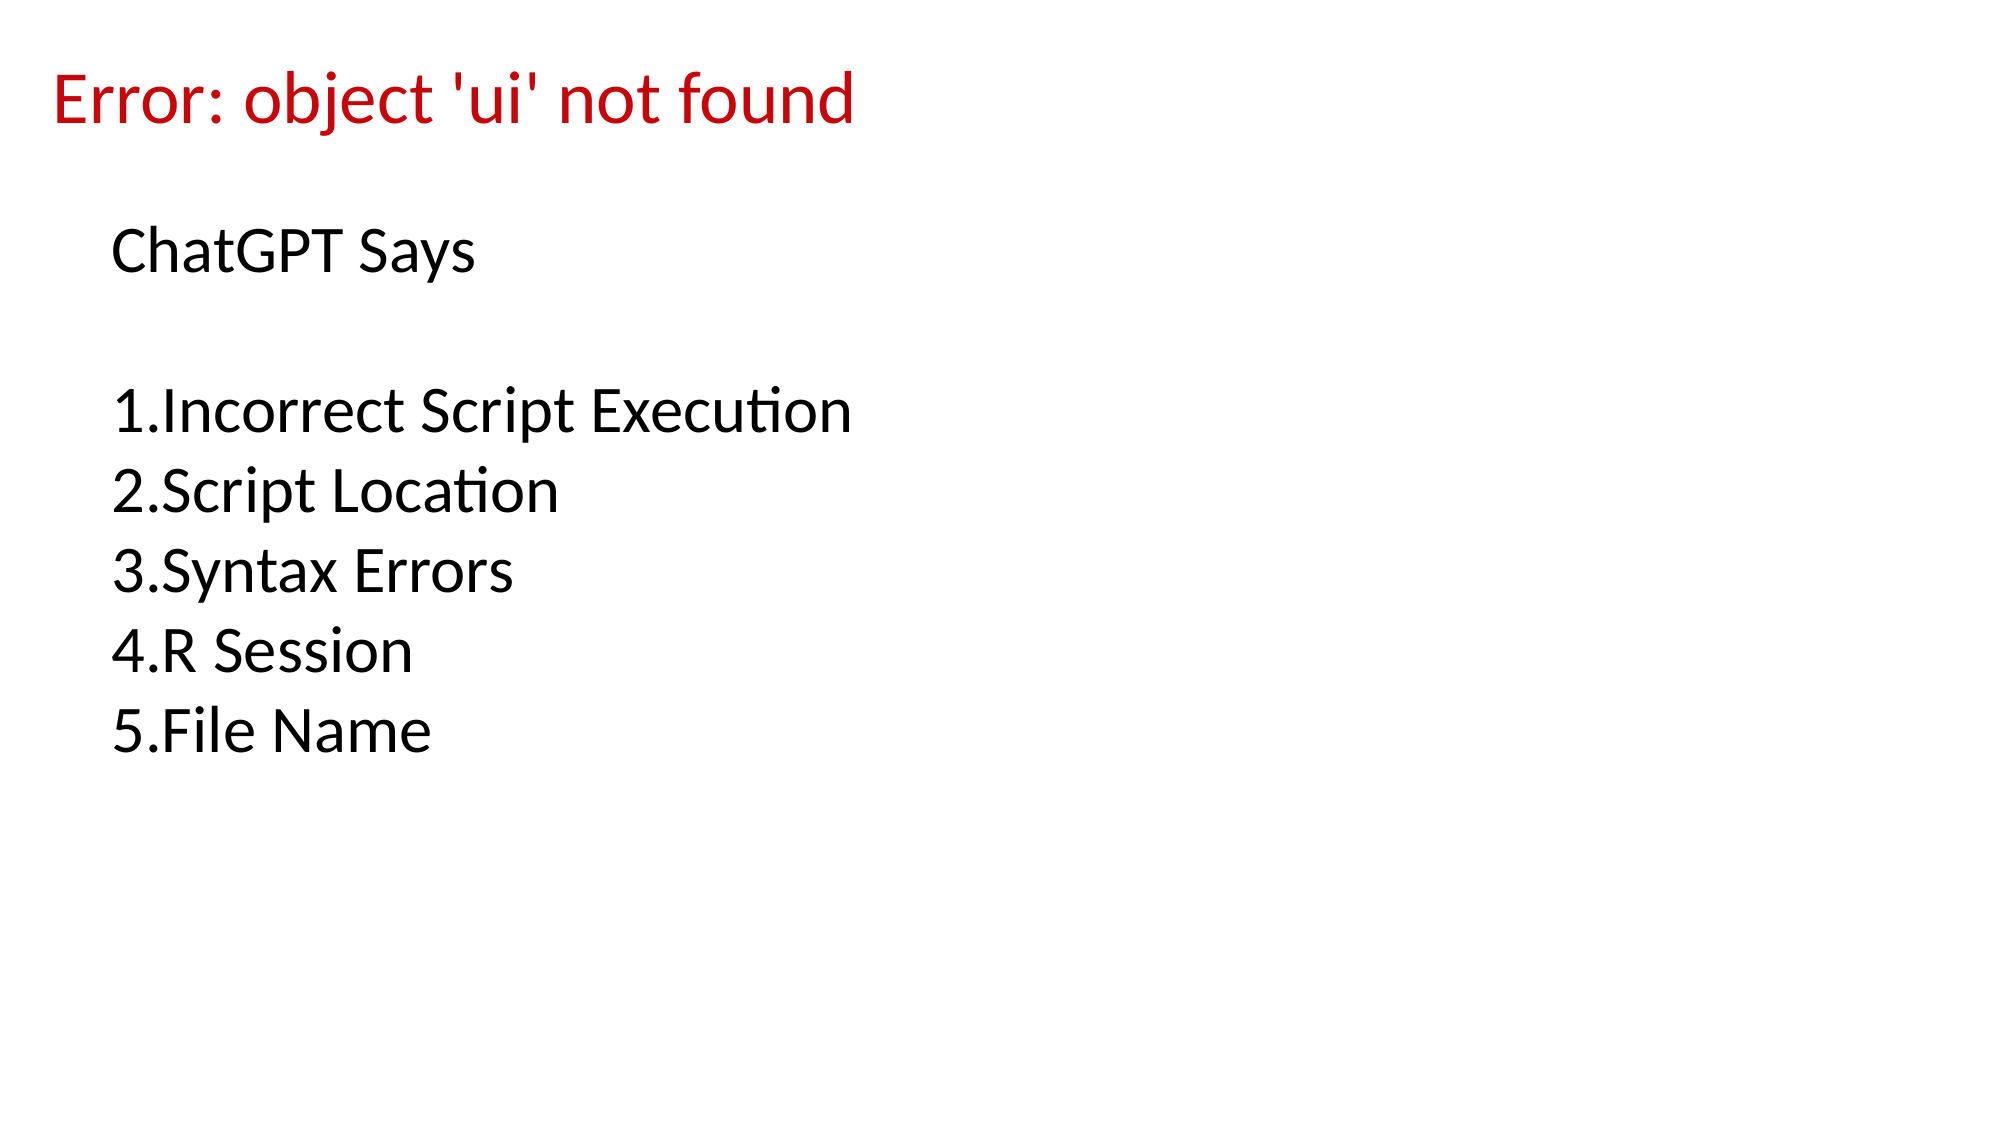

Error: object 'ui' not found
ChatGPT Says

Incorrect Script Execution
Script Location
Syntax Errors
R Session
File Name